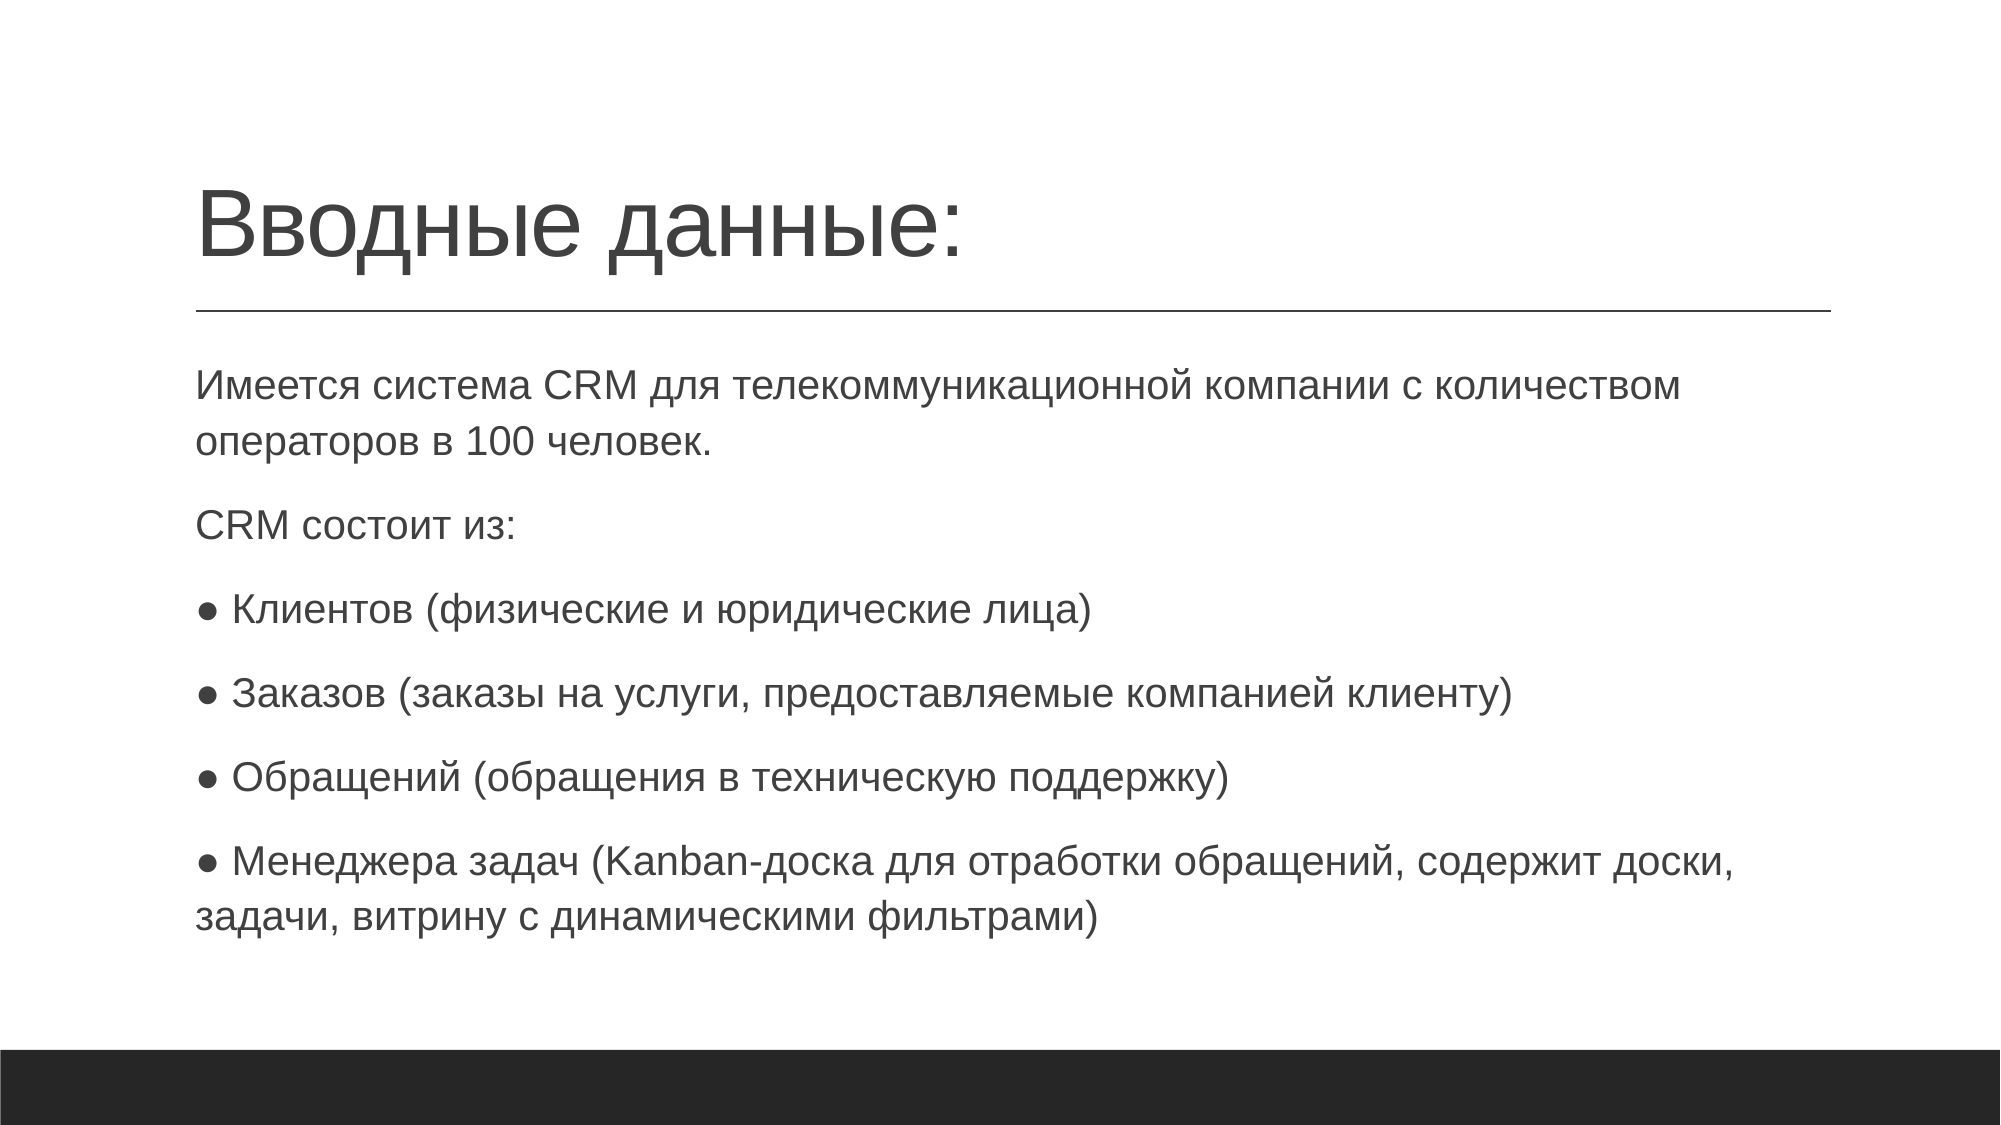

# Вводные данные:
Имеется система CRM для телекоммуникационной компании с количеством операторов в 100 человек.
CRM состоит из:
● Клиентов (физические и юридические лица)
● Заказов (заказы на услуги, предоставляемые компанией клиенту)
● Обращений (обращения в техническую поддержку)
● Менеджера задач (Kanban-доска для отработки обращений, содержит доски, задачи, витрину с динамическими фильтрами)